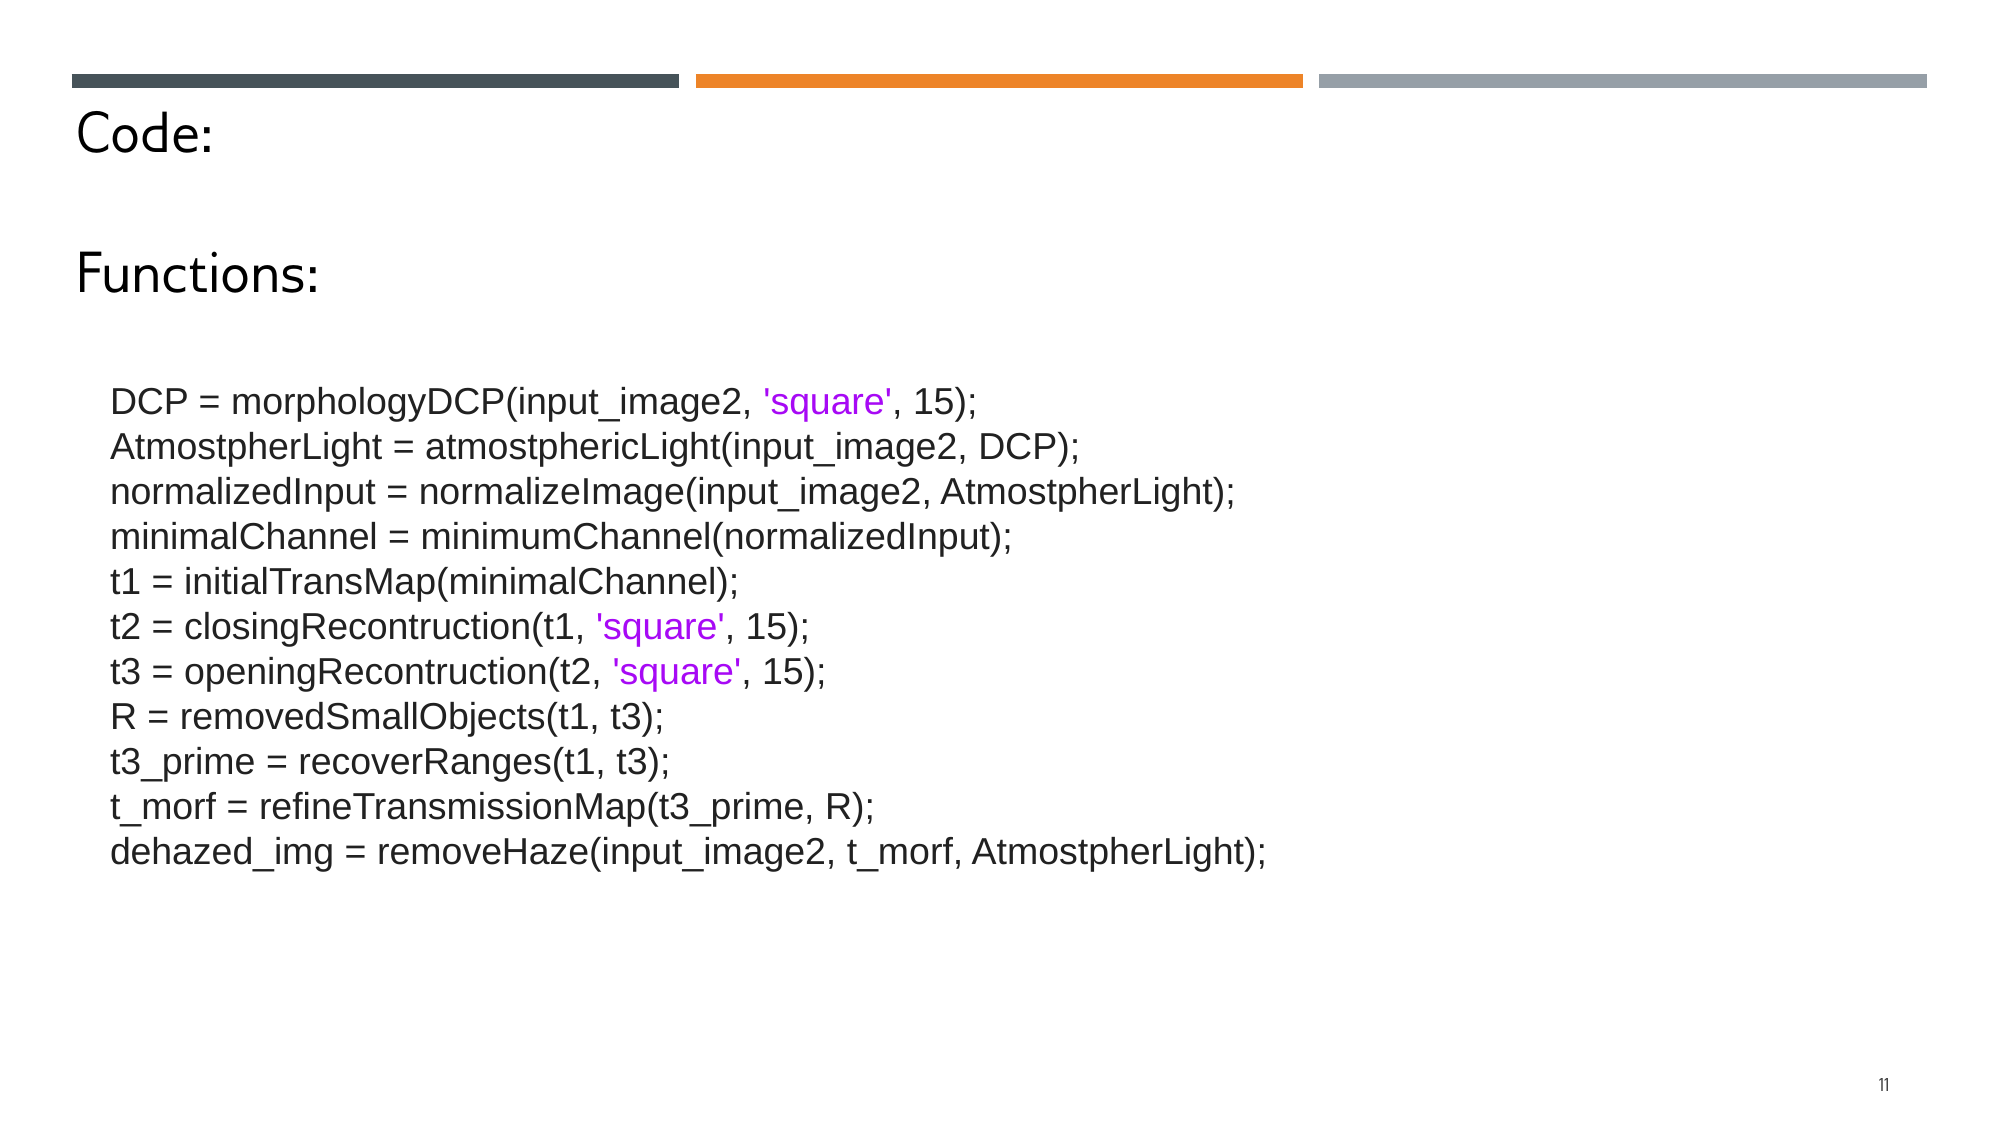

Code:

Functions:

DCP = morphologyDCP(input_image2, 'square', 15);
AtmostpherLight = atmostphericLight(input_image2, DCP);
normalizedInput = normalizeImage(input_image2, AtmostpherLight);
minimalChannel = minimumChannel(normalizedInput);
t1 = initialTransMap(minimalChannel);
t2 = closingRecontruction(t1, 'square', 15);
t3 = openingRecontruction(t2, 'square', 15);
R = removedSmallObjects(t1, t3);
t3_prime = recoverRanges(t1, t3);
t_morf = refineTransmissionMap(t3_prime, R);
dehazed_img = removeHaze(input_image2, t_morf, AtmostpherLight);

11